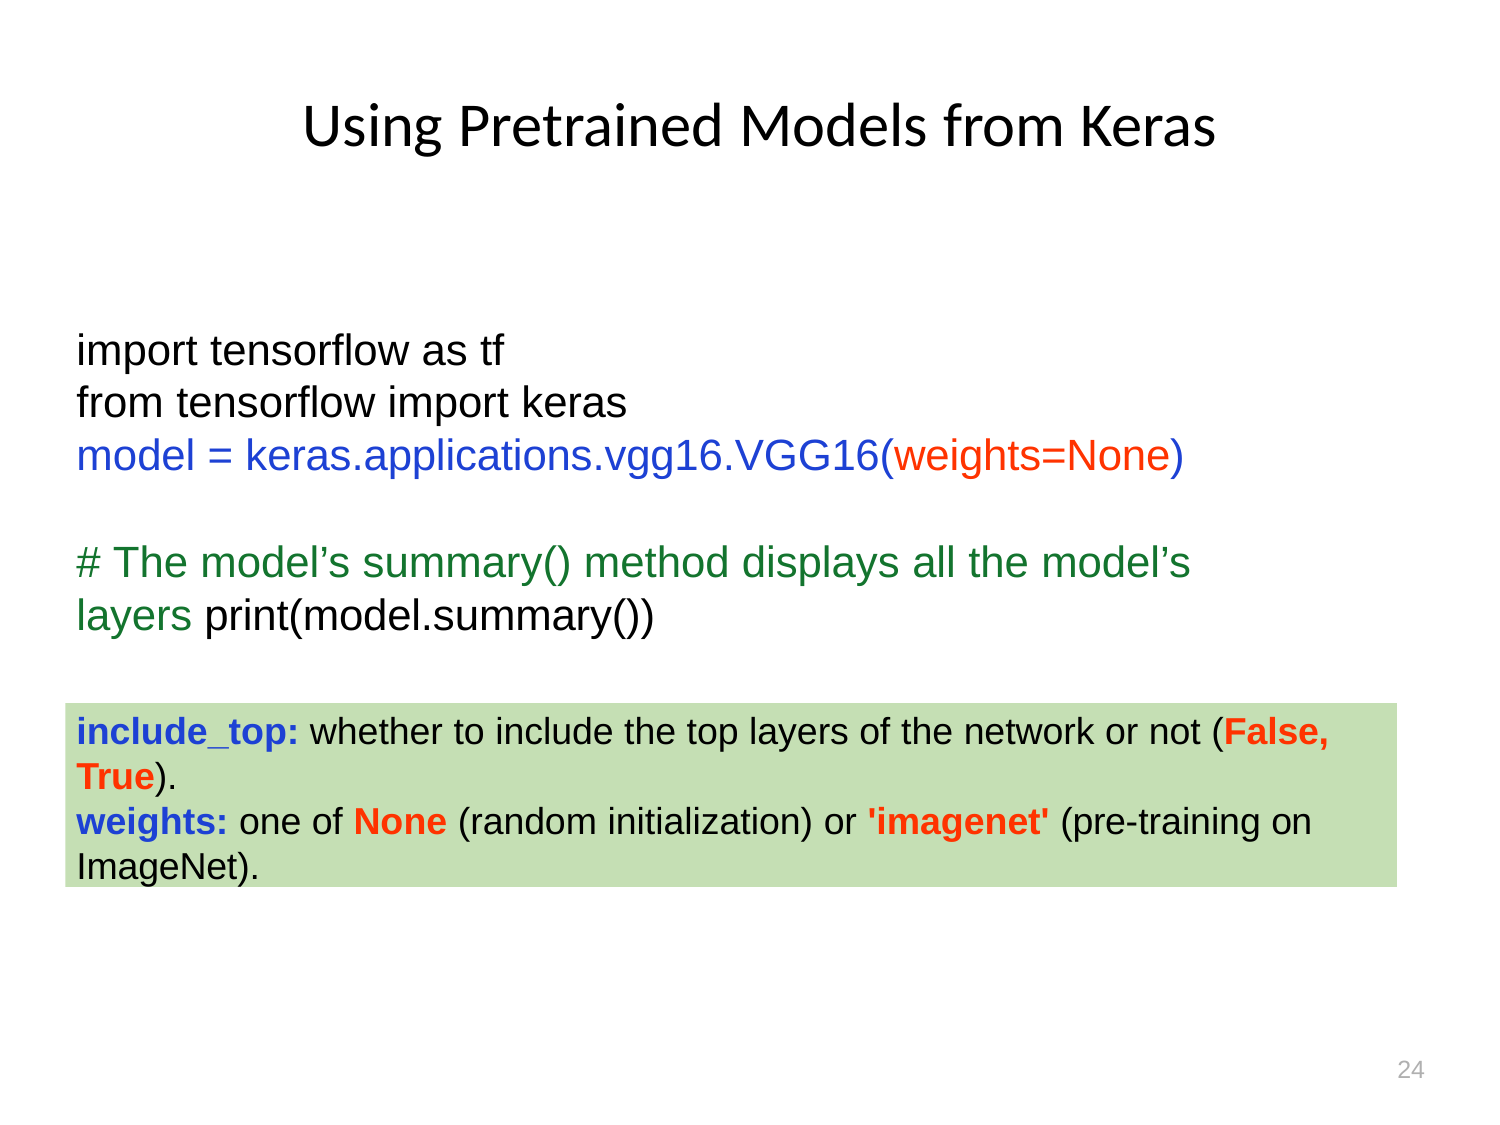

# Using Pretrained Models from Keras
import tensorflow as tf
from tensorflow import keras
model = keras.applications.vgg16.VGG16(weights=None)

# The model’s summary() method displays all the model’s layers print(model.summary())
include_top: whether to include the top layers of the network or not (False, True).
weights: one of None (random initialization) or 'imagenet' (pre-training on ImageNet).
24